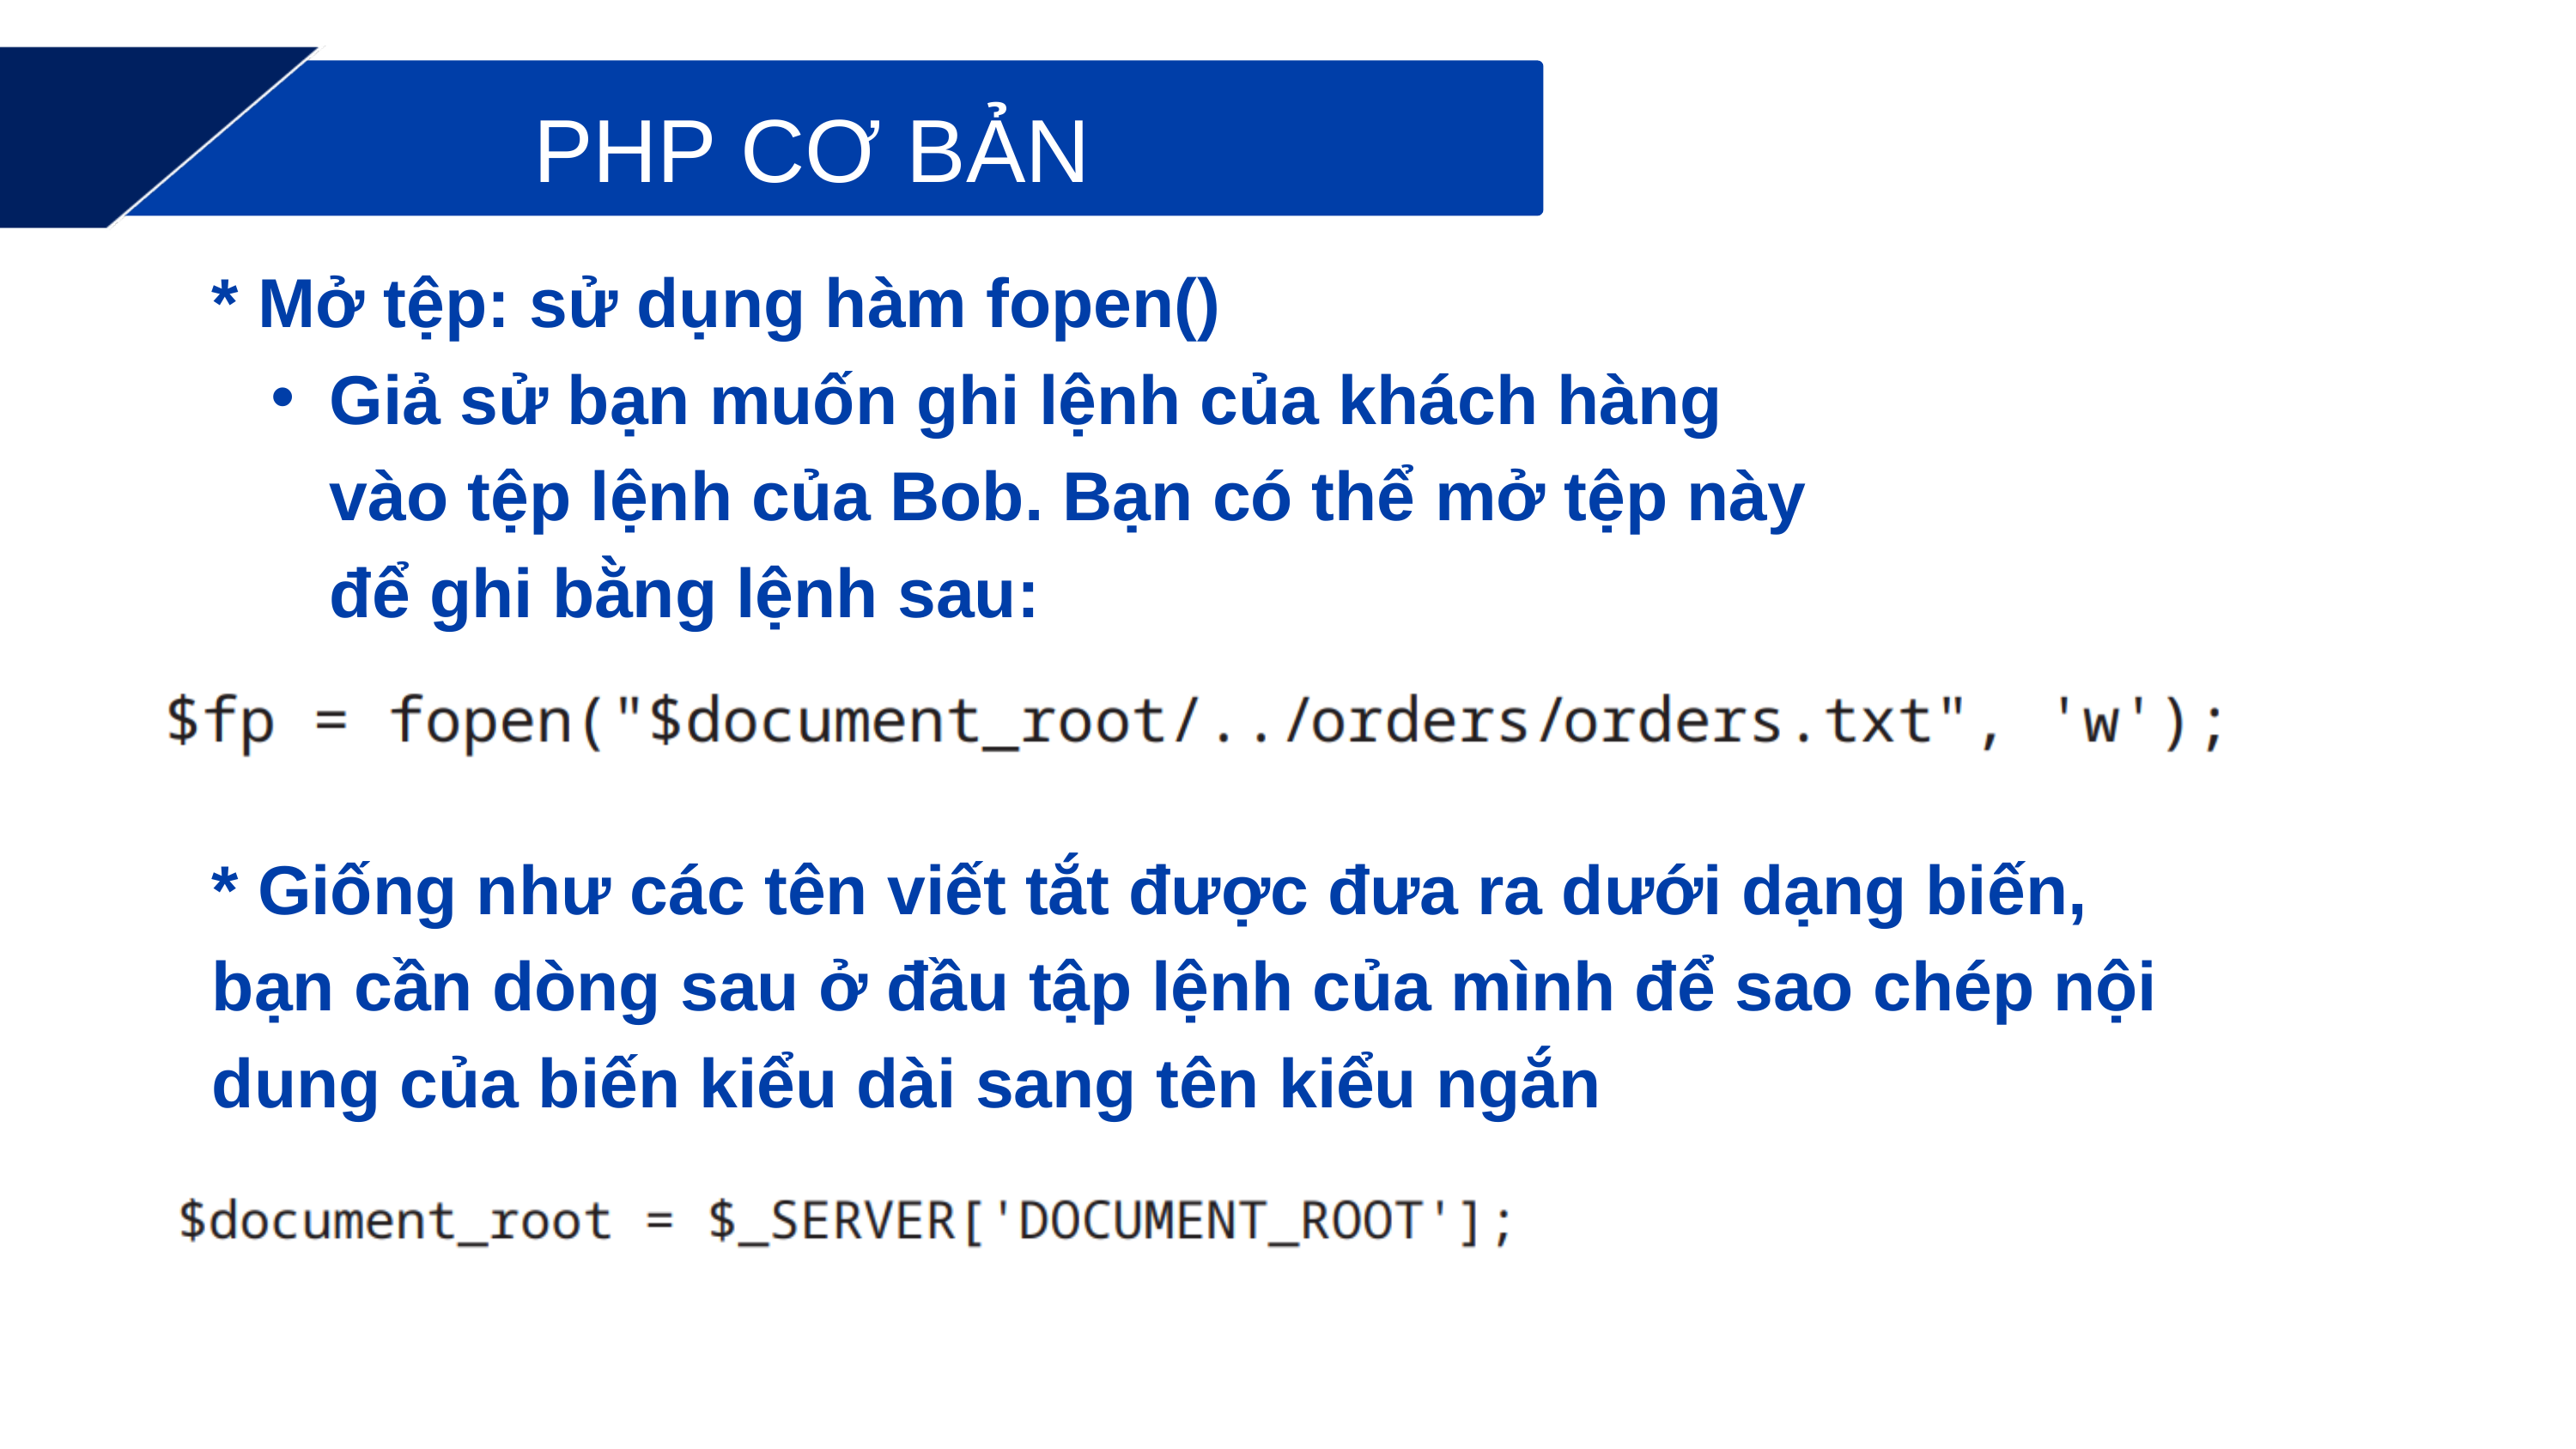

PHP CƠ BẢN

* Mở tệp: sử dụng hàm fopen()
Giả sử bạn muốn ghi lệnh của khách hàng vào tệp lệnh của Bob. Bạn có thể mở tệp này để ghi bằng lệnh sau:

* Giống như các tên viết tắt được đưa ra dưới dạng biến, bạn cần dòng sau ở đầu tập lệnh của mình để sao chép nội dung của biến kiểu dài sang tên kiểu ngắn